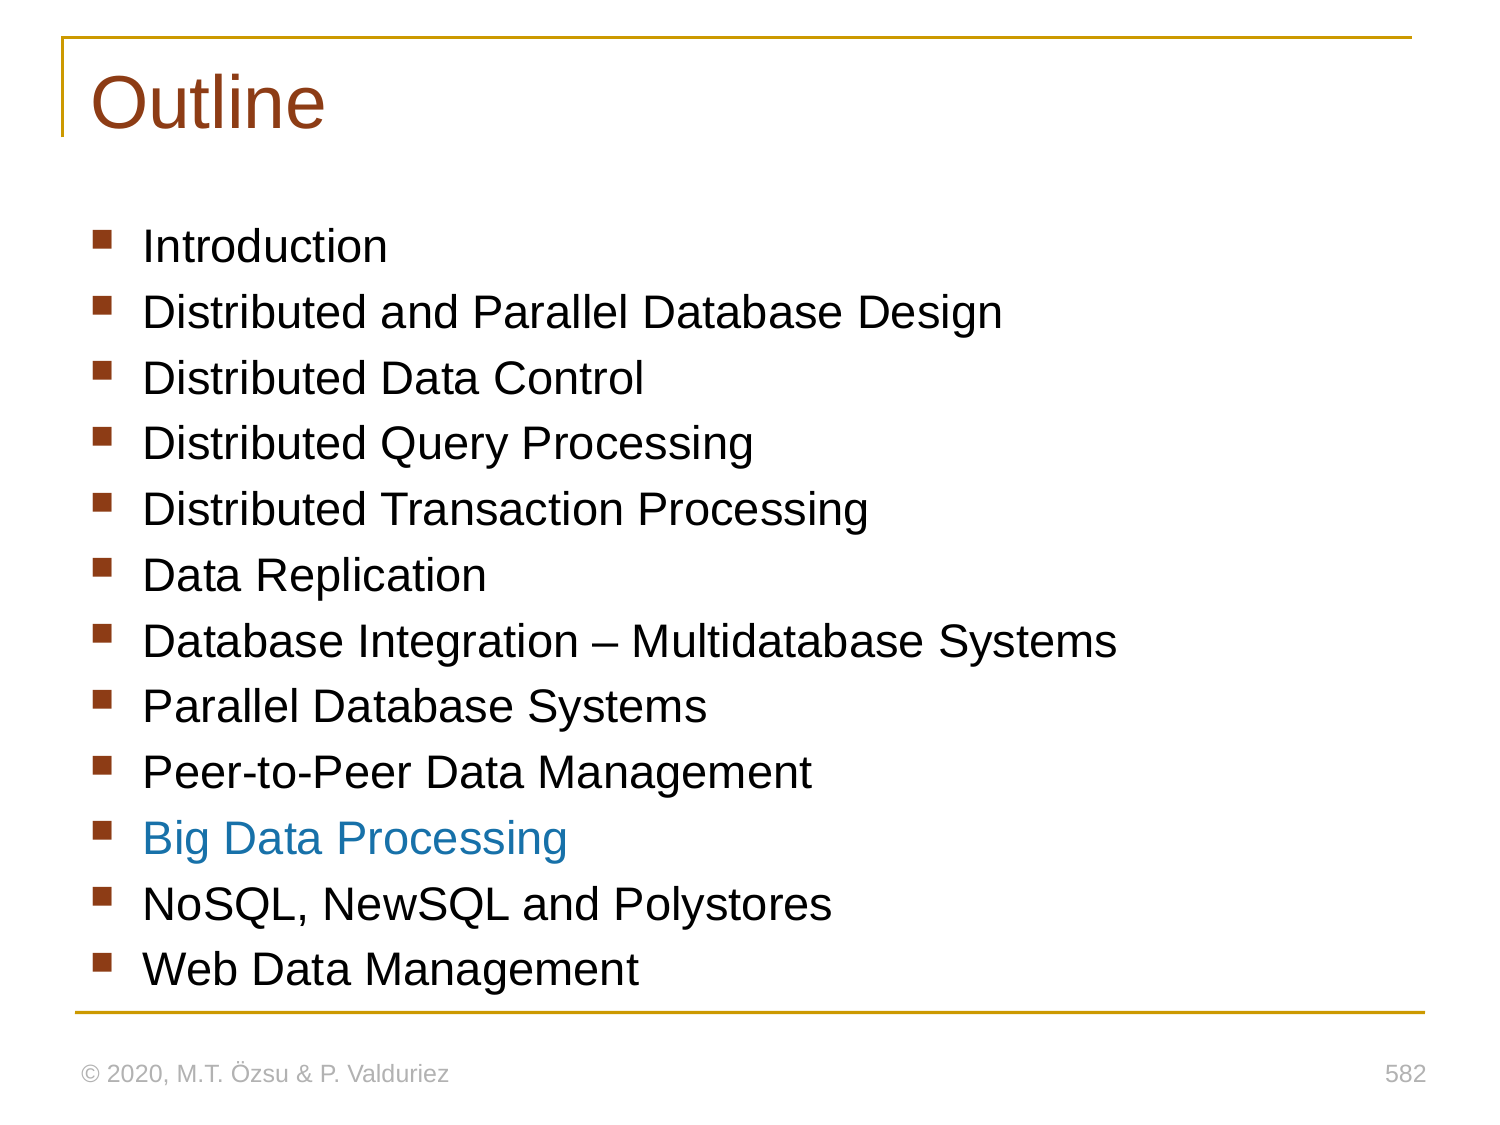

# Outline
Introduction
Distributed and Parallel Database Design
Distributed Data Control
Distributed Query Processing
Distributed Transaction Processing
Data Replication
Database Integration – Multidatabase Systems
Parallel Database Systems
Peer-to-Peer Data Management
Big Data Processing
NoSQL, NewSQL and Polystores
Web Data Management
© 2020, M.T. Özsu & P. Valduriez
582